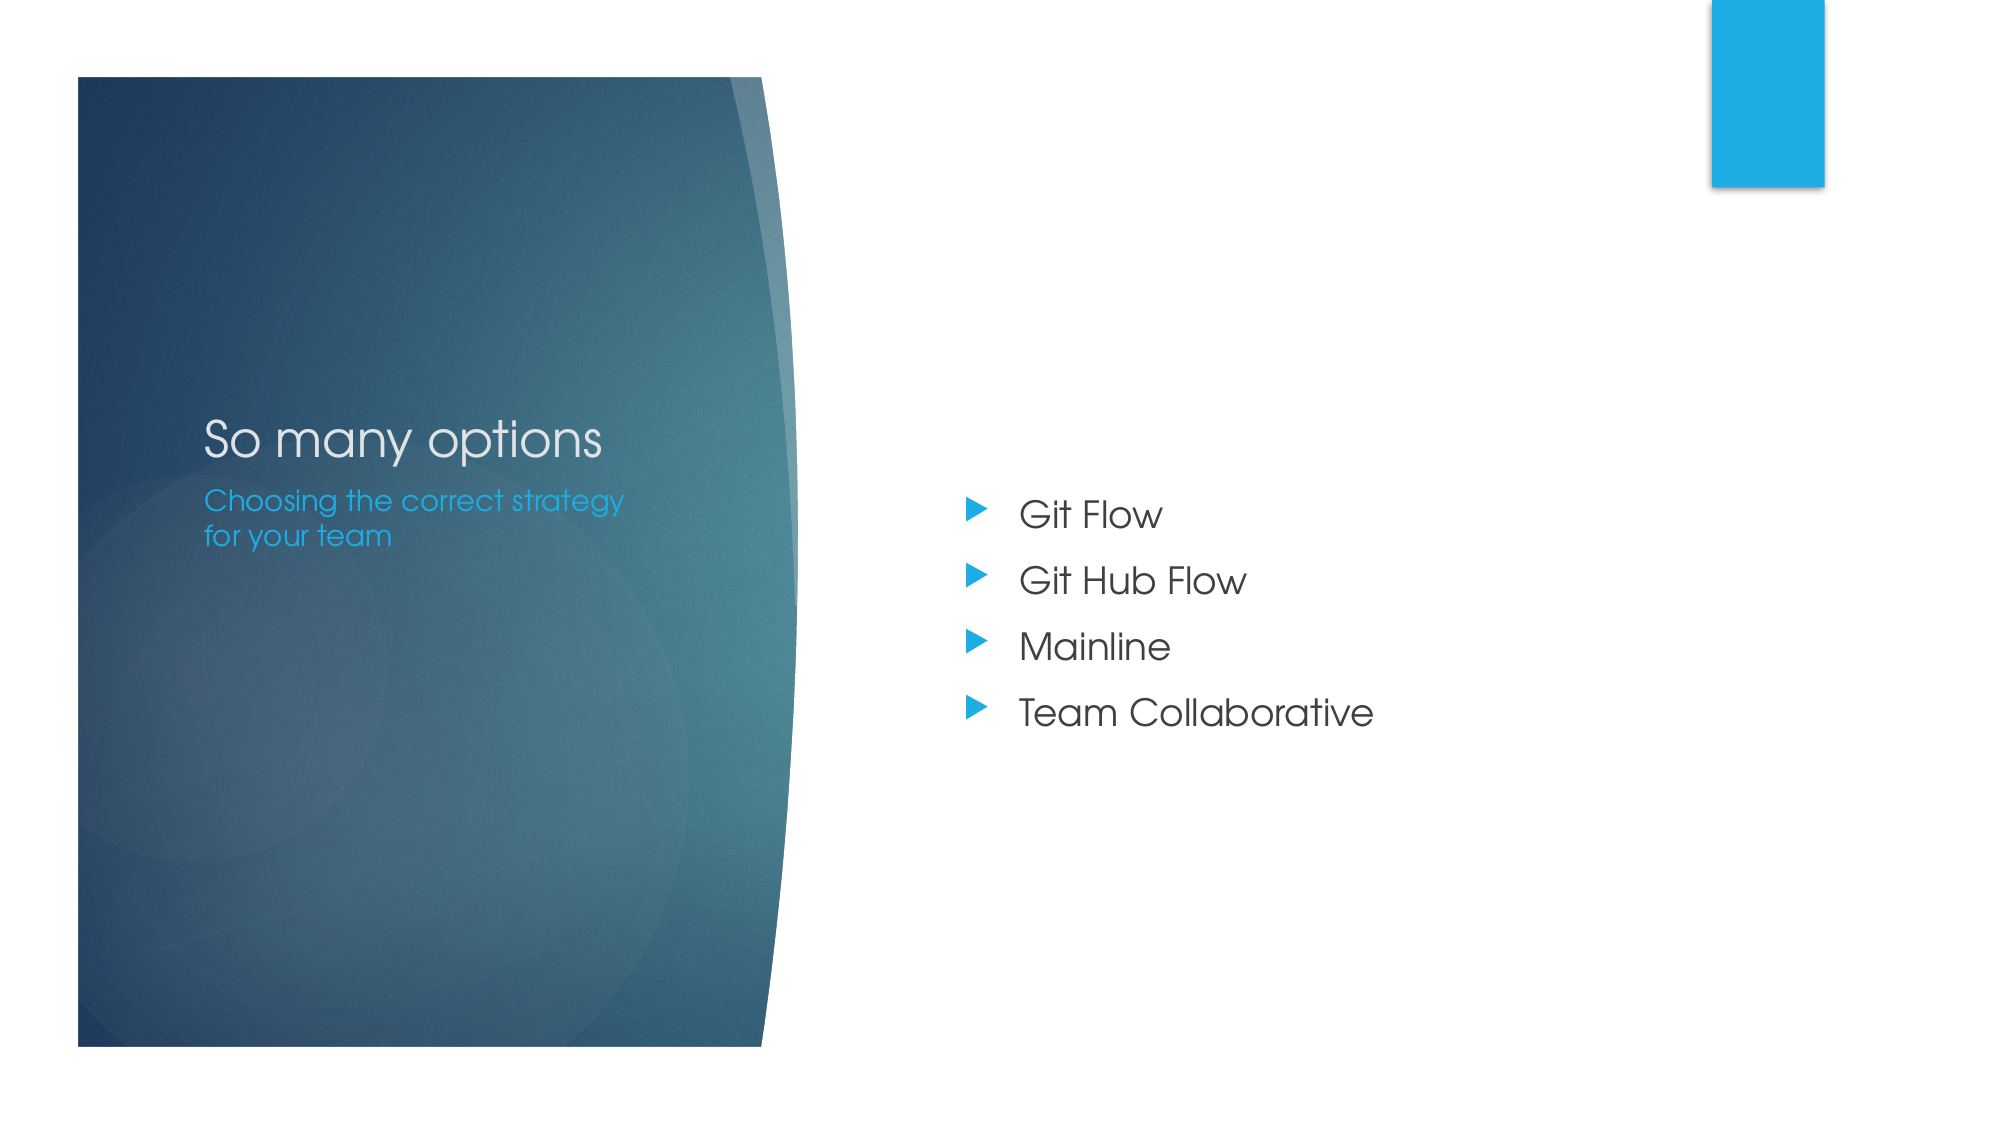

# So many options
Git Flow
Git Hub Flow
Mainline
Team Collaborative
Choosing the correct strategy for your team